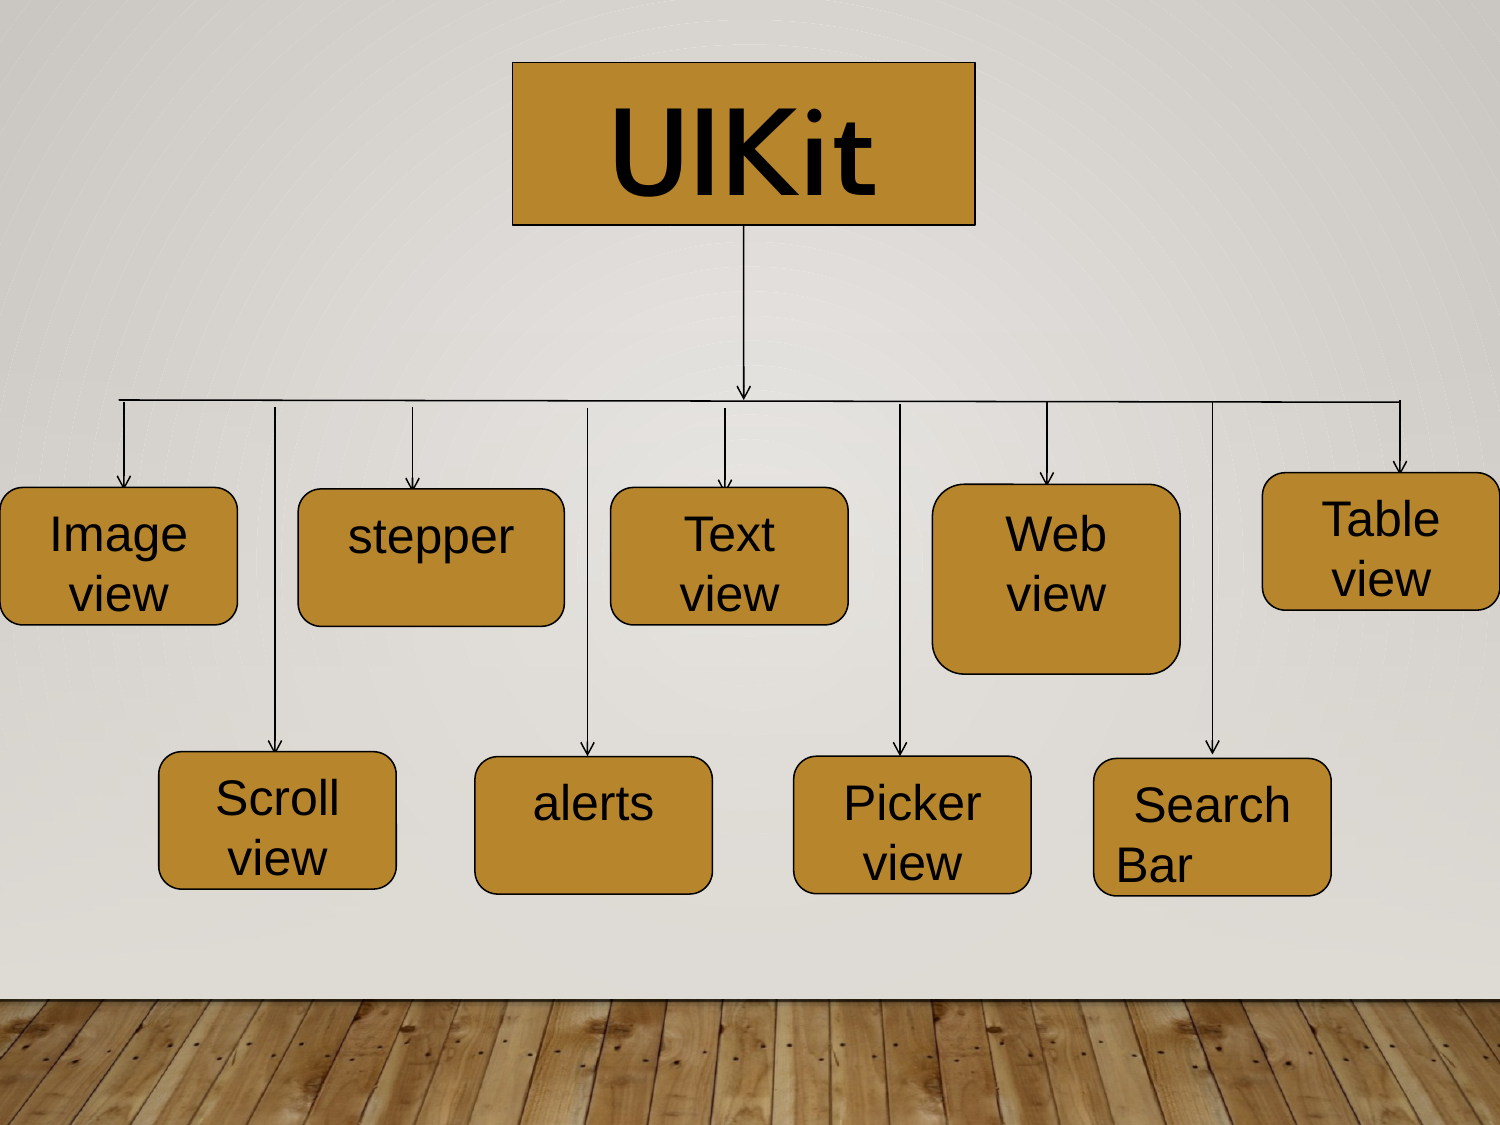

UIKit
Table view
Web view
Image view
Text view
stepper
Scroll
view
Picker view
alerts
Search
Bar